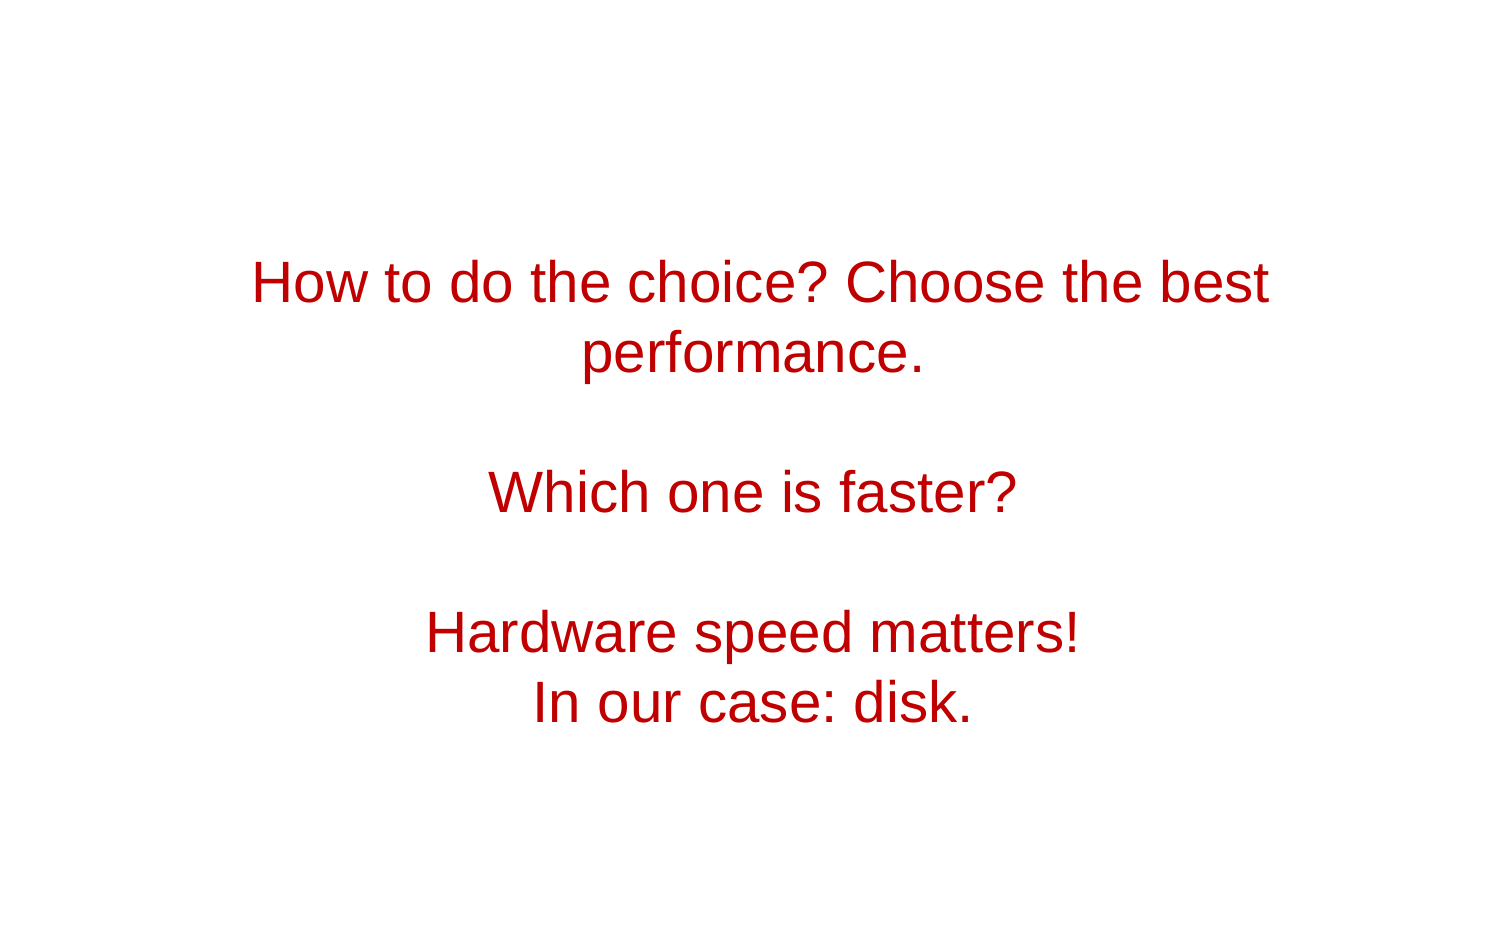

#
How to do the choice? Choose the best performance.

Which one is faster?

Hardware speed matters!
In our case: disk.